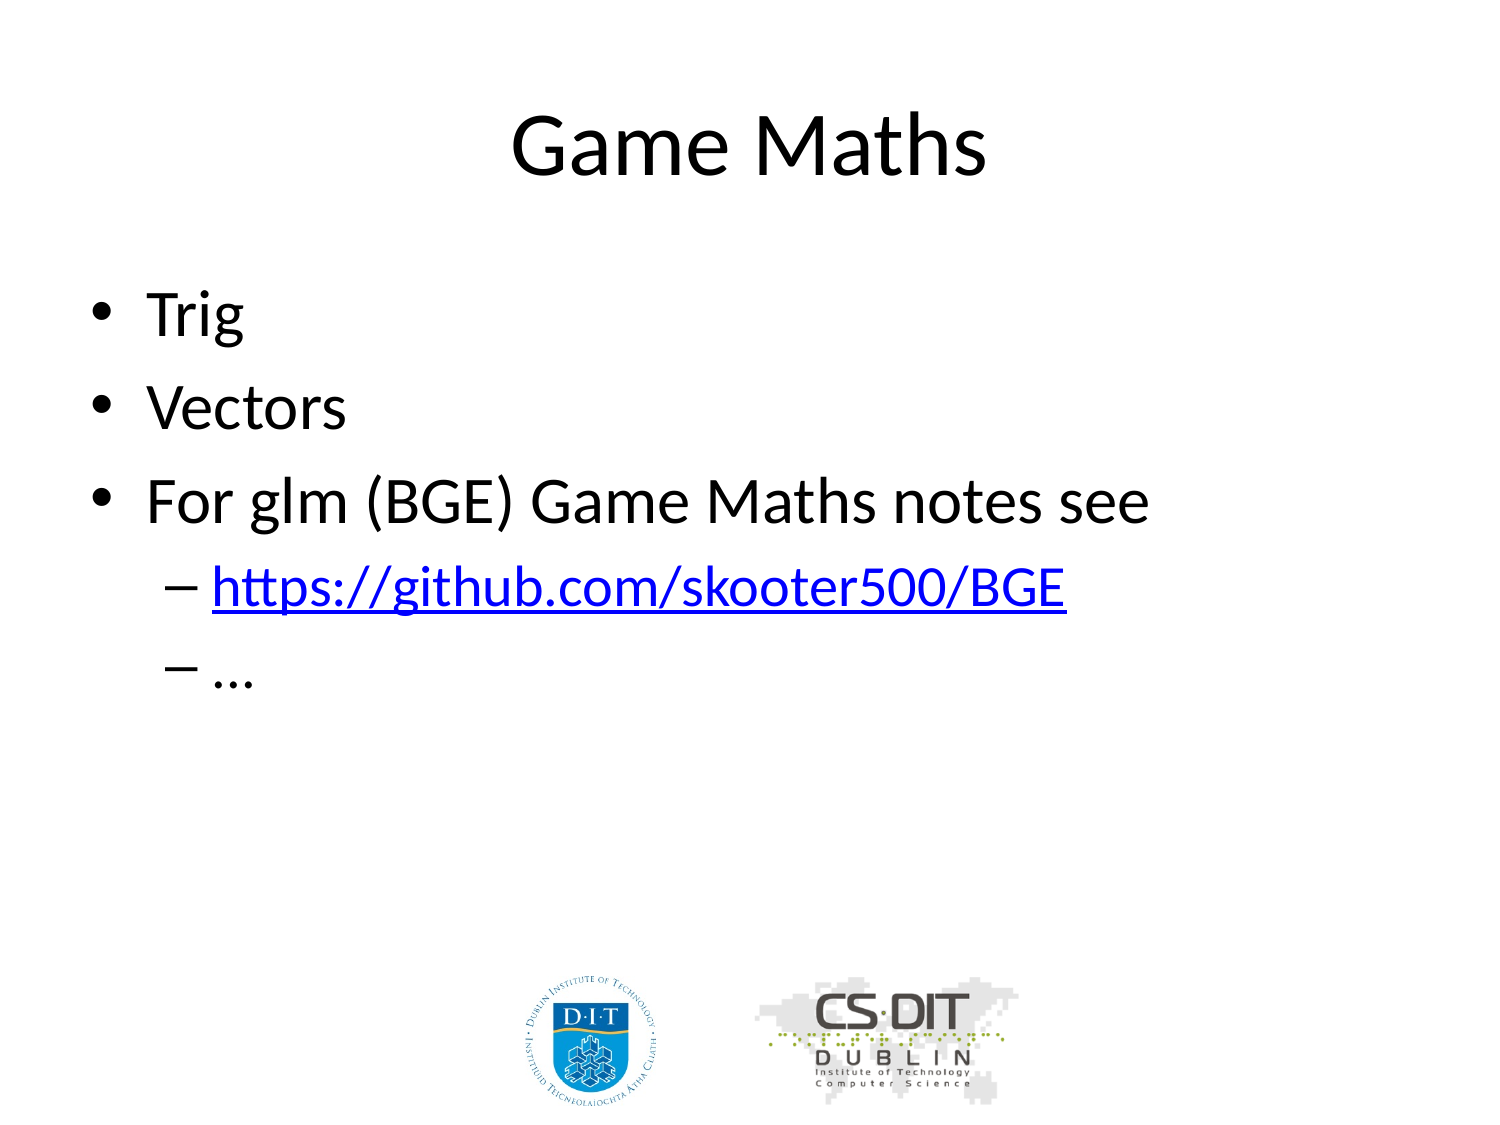

# Game Maths
Trig
Vectors
For glm (BGE) Game Maths notes see
https://github.com/skooter500/BGE
...